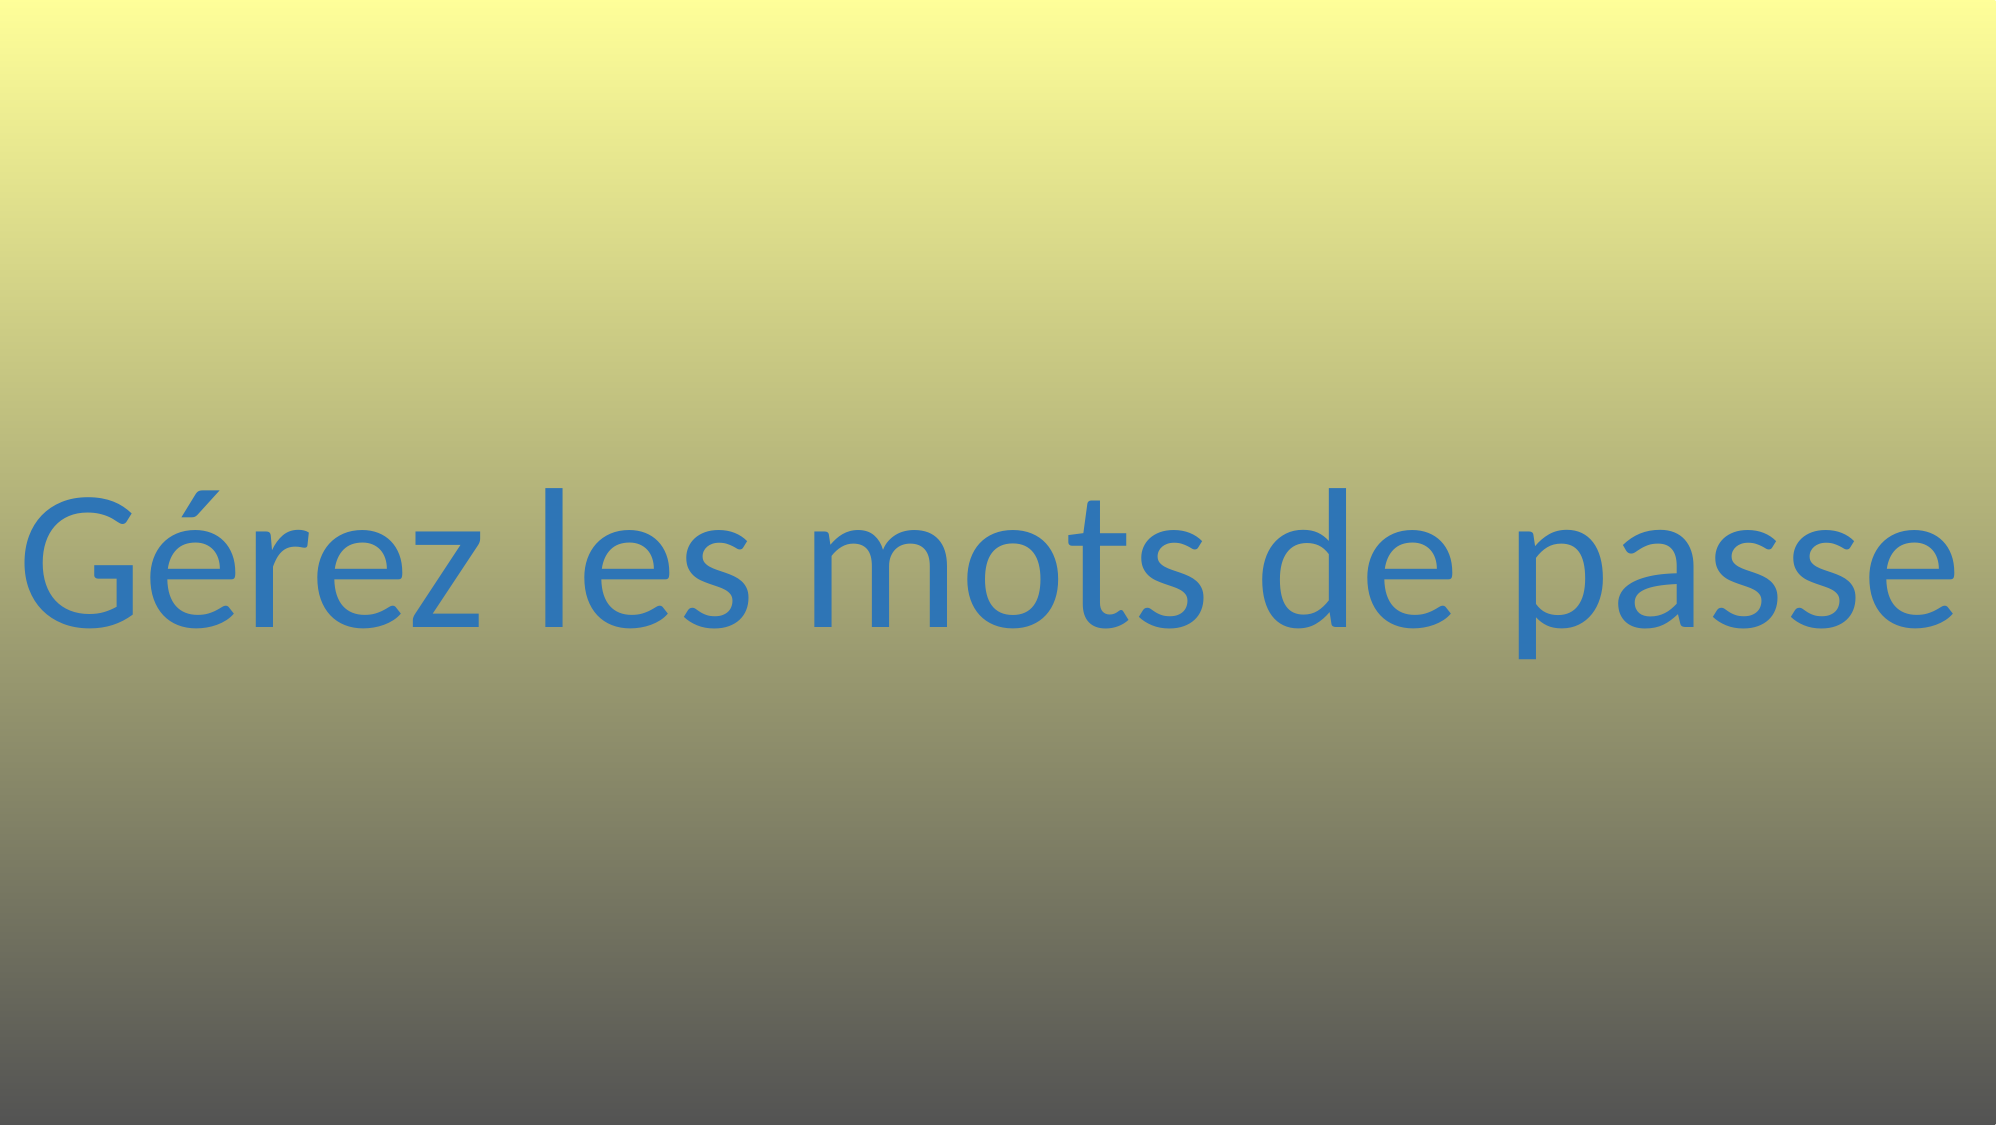

# Gérez les mots de passe

472